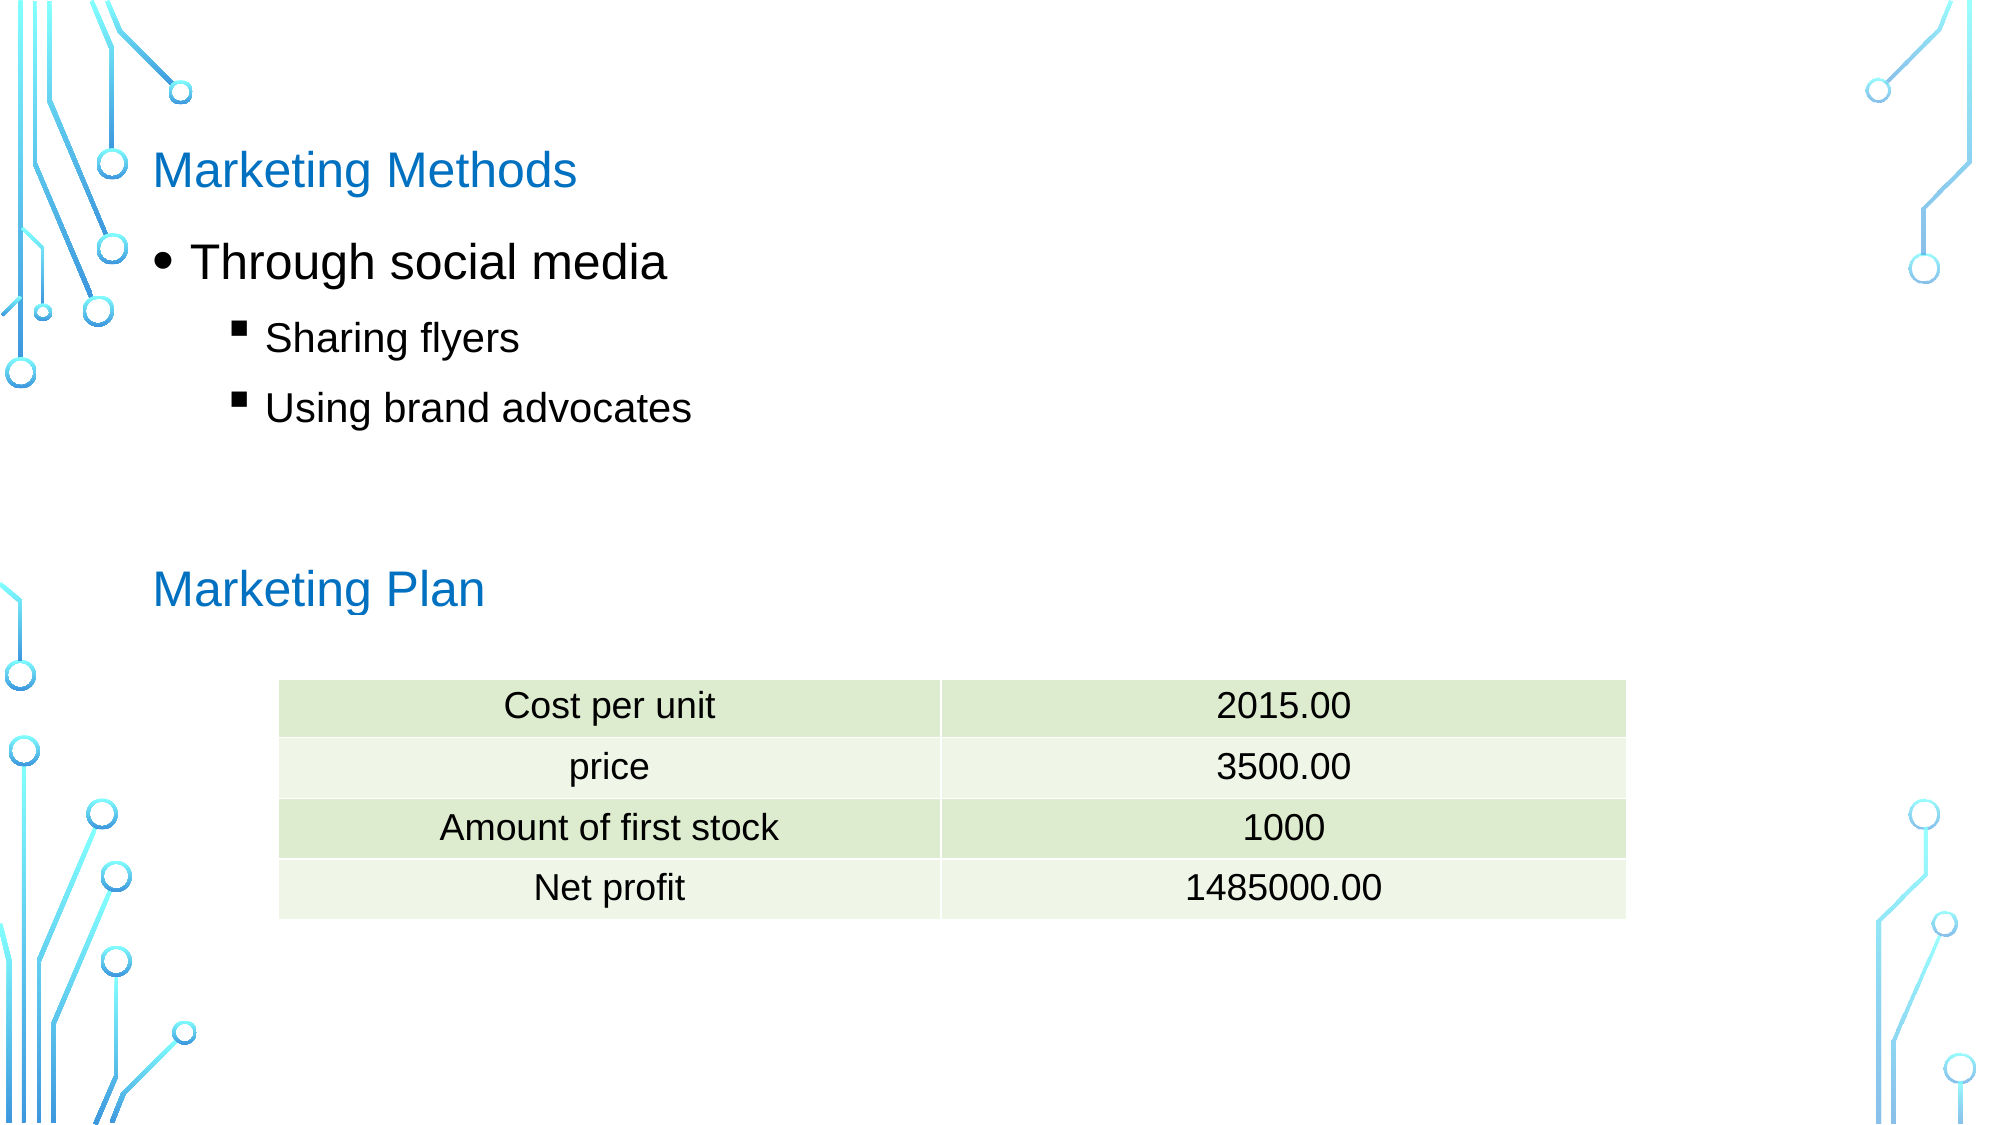

Marketing Methods
Through social media
Sharing flyers
Using brand advocates

Marketing Plan

|  |  |
| --- | --- |
| Cost per unit | 2015.00 |
| price | 3500.00 |
| Amount of first stock | 1000 |
| Net profit | 1485000.00 |